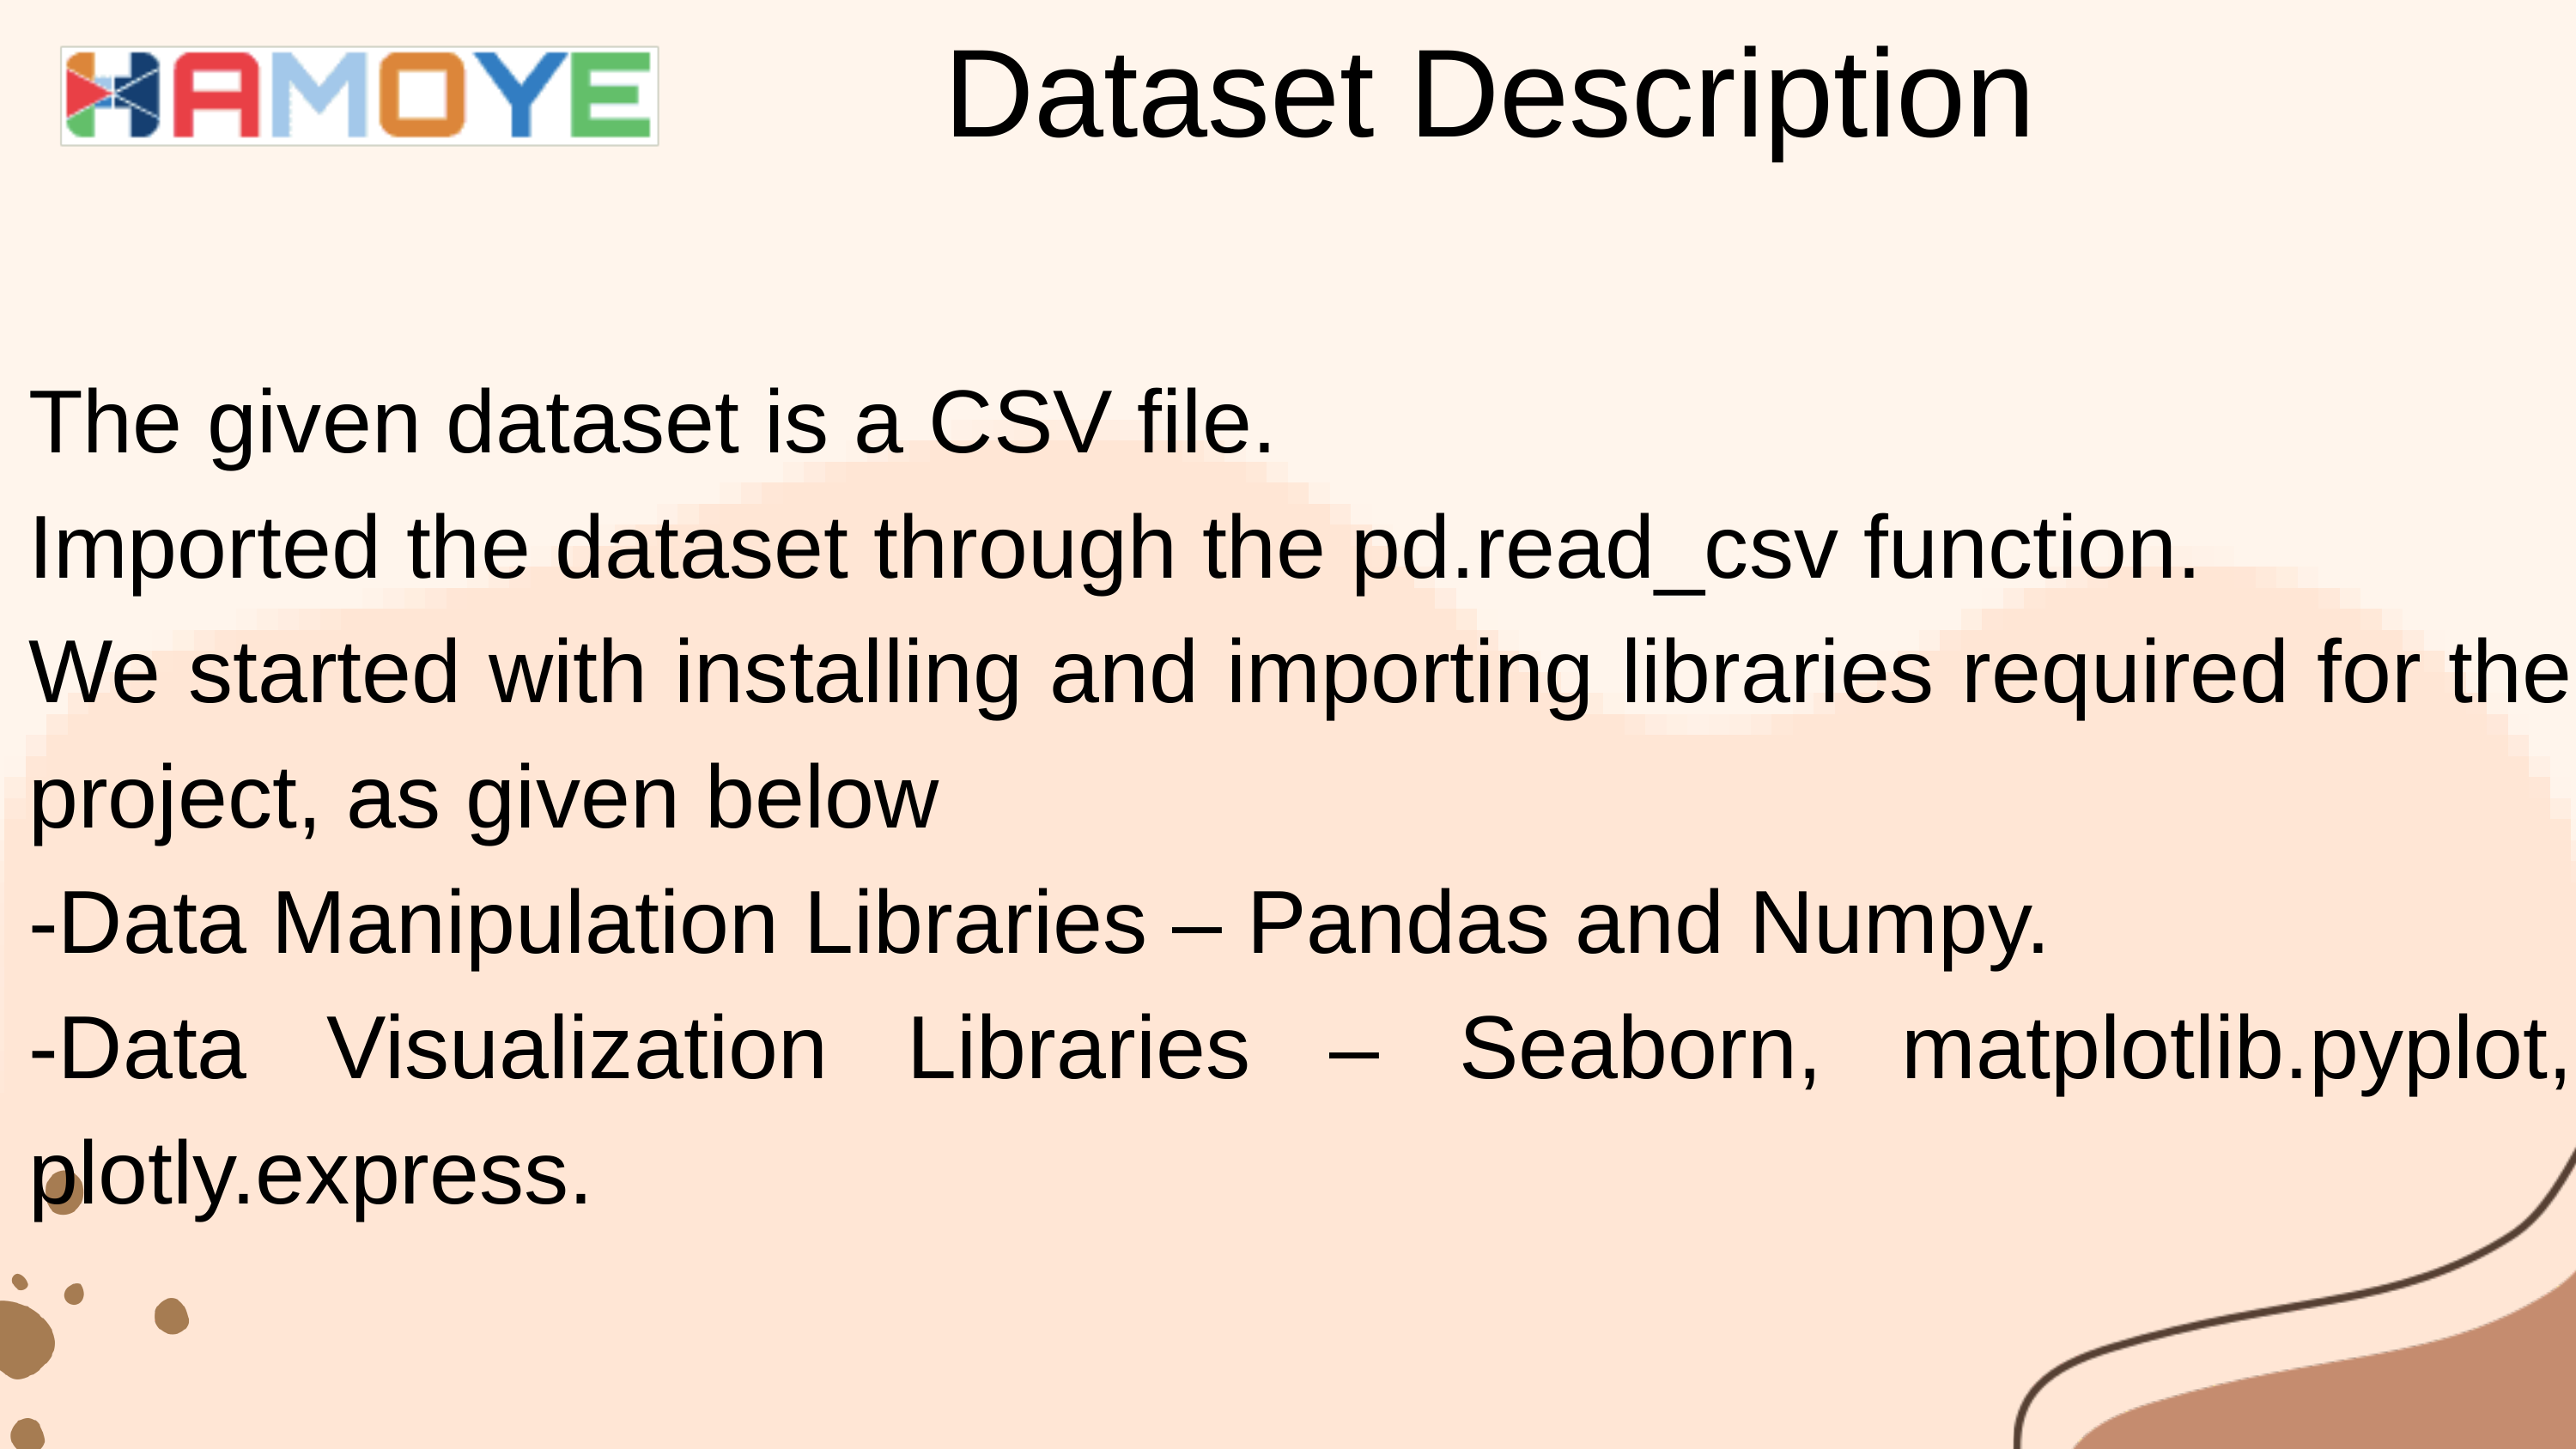

Dataset Description
The given dataset is a CSV file.
Imported the dataset through the pd.read_csv function.
We started with installing and importing libraries required for the project, as given below
-Data Manipulation Libraries – Pandas and Numpy.
-Data Visualization Libraries – Seaborn, matplotlib.pyplot, plotly.express.